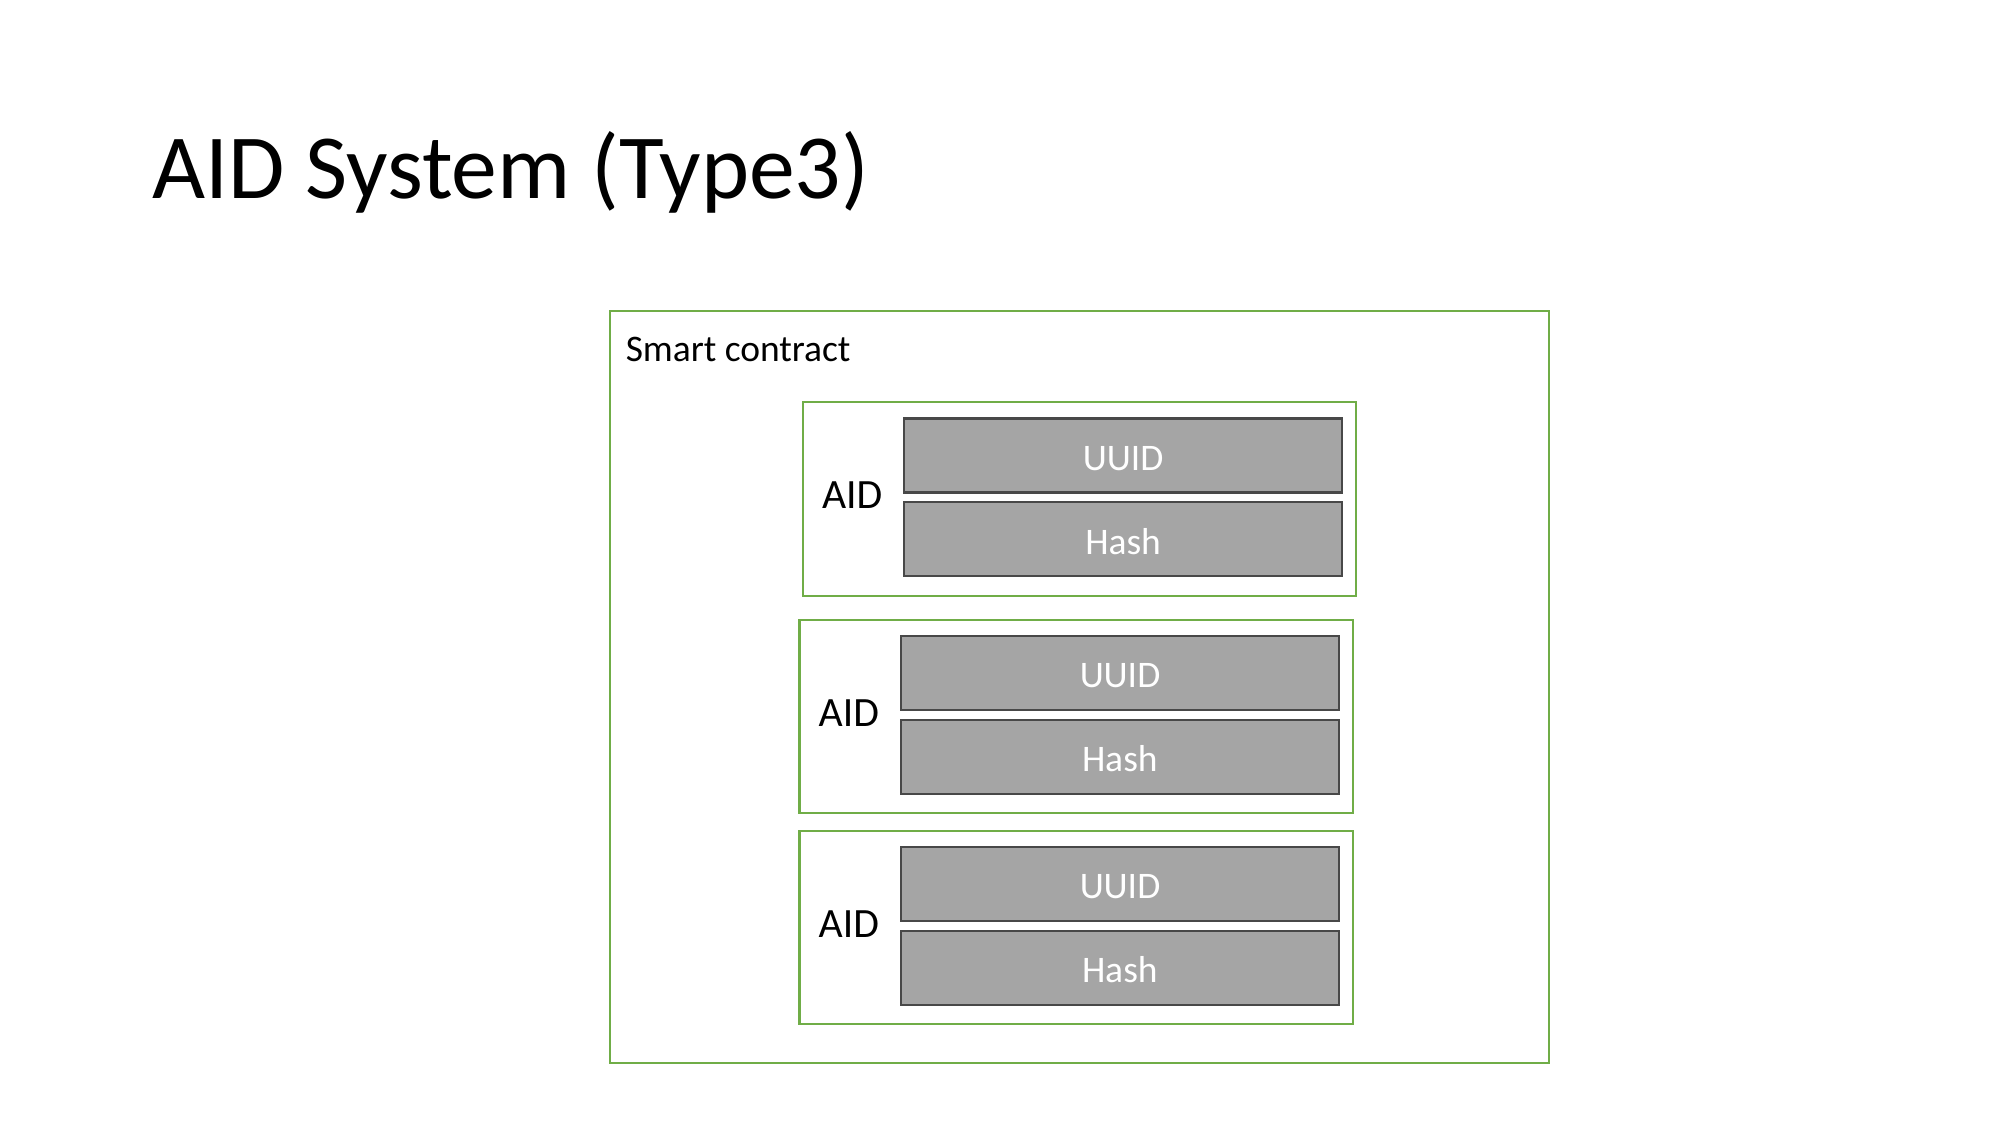

# AID System (Type3)

Smart contract

UUID
AID
Hash

UUID
AID
Hash

UUID
AID
Hash